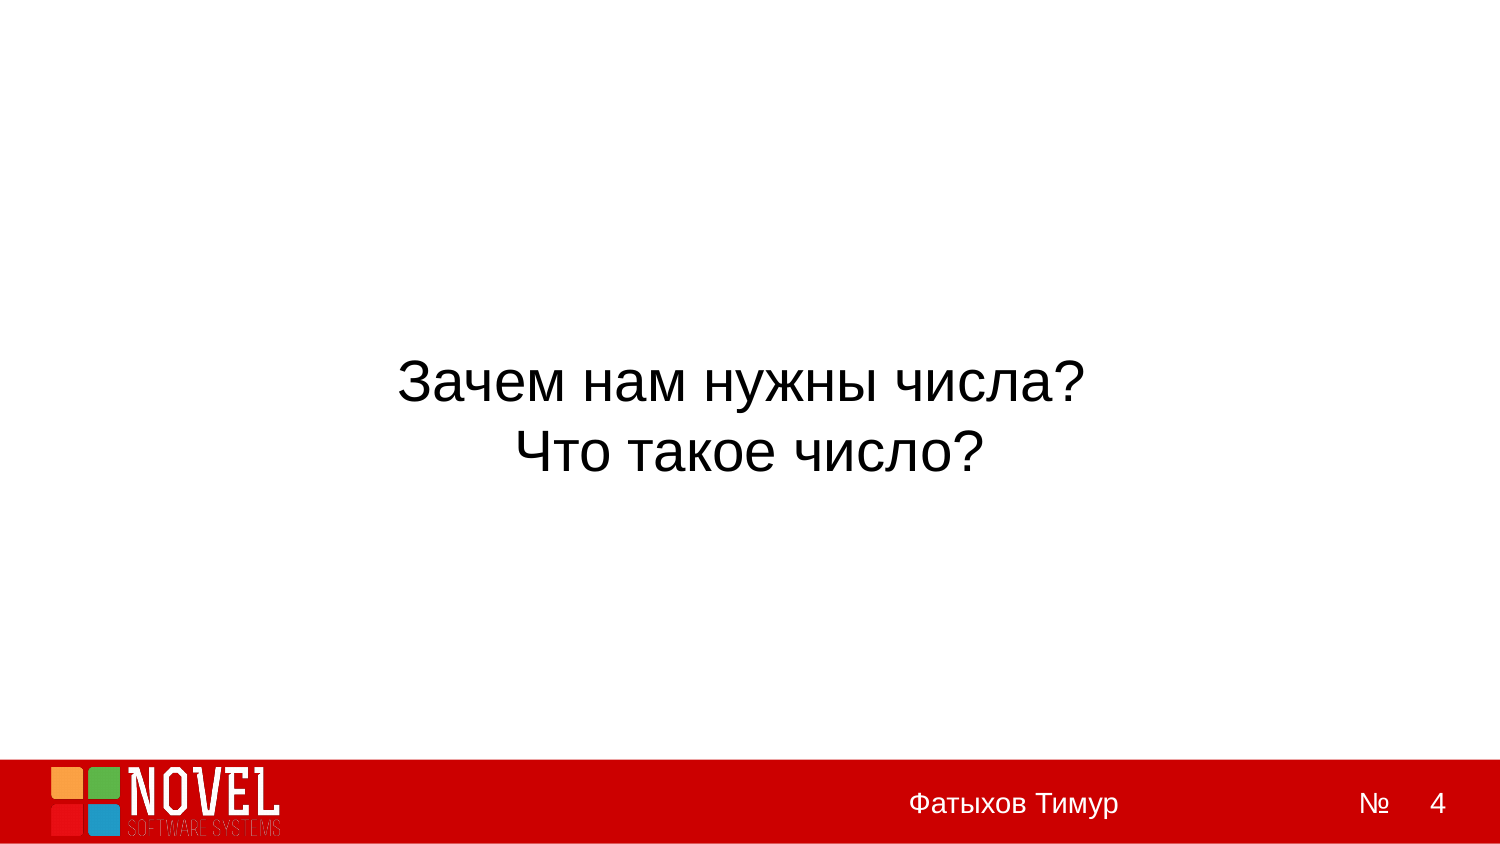

# Зачем нам нужны числа?
Что такое число?
4